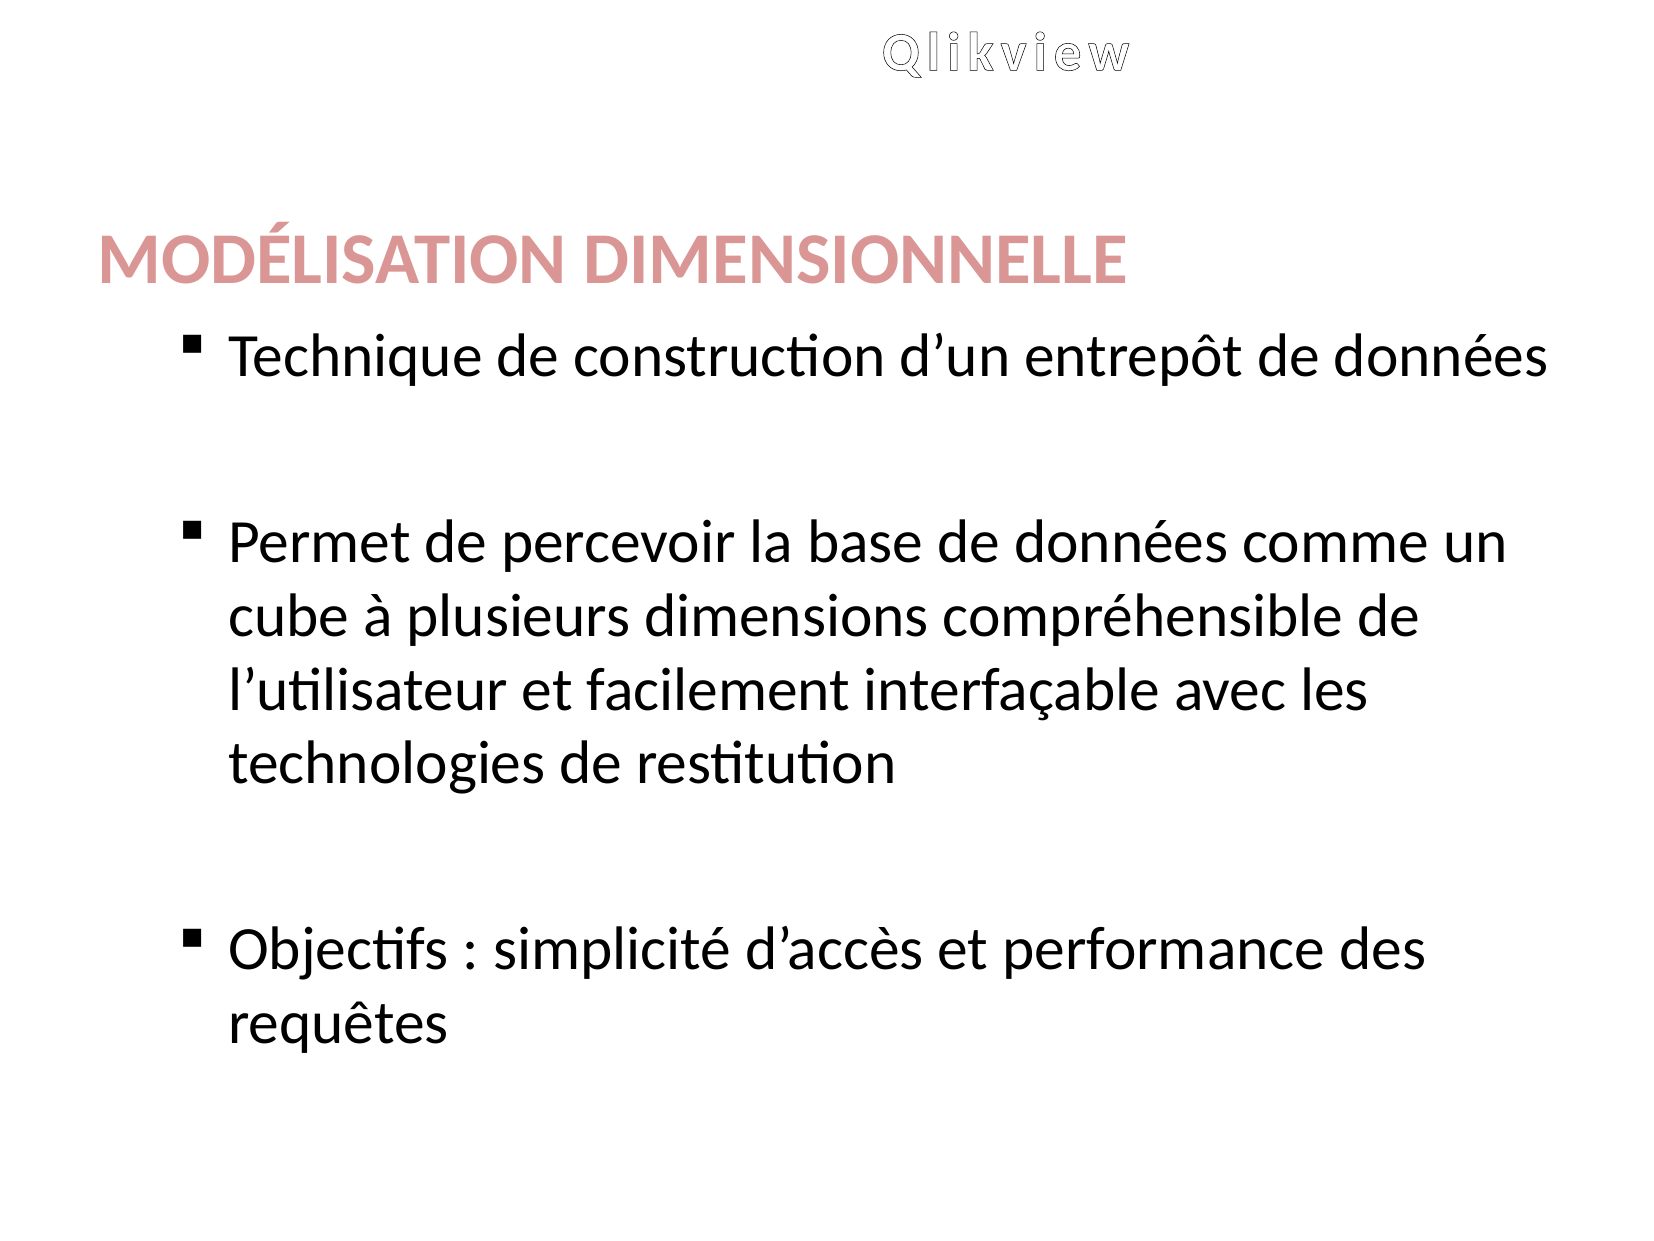

# Qlikview
Modélisation dimensionnelle
Technique de construction d’un entrepôt de données

Permet de percevoir la base de données comme un cube à plusieurs dimensions compréhensible de l’utilisateur et facilement interfaçable avec les technologies de restitution

Objectifs : simplicité d’accès et performance des requêtes